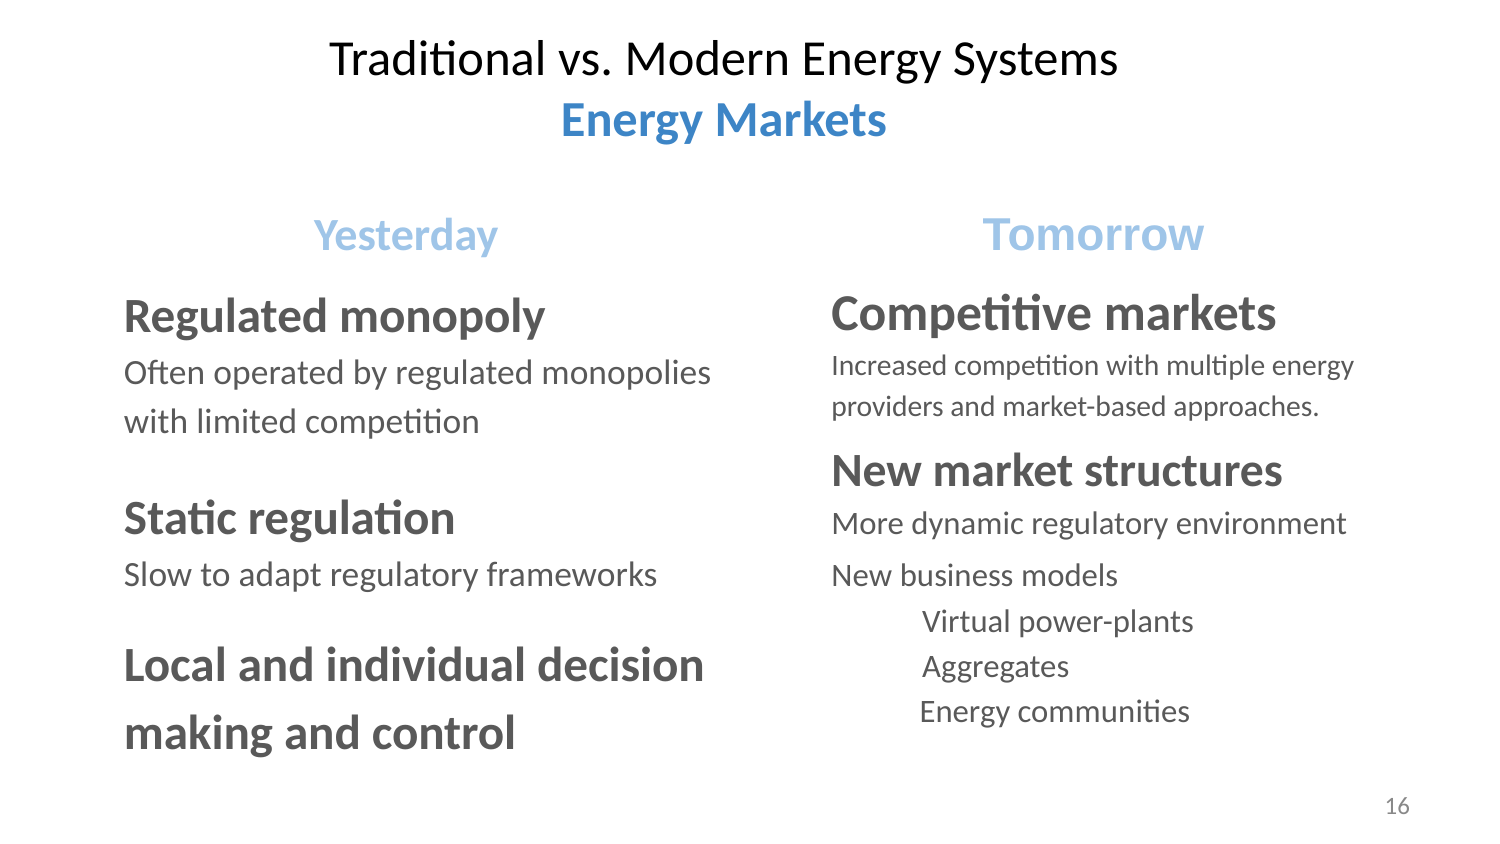

# Traditional vs. Modern Energy Systems Energy Markets
Yesterday
Tomorrow
Competitive markets
Increased competition with multiple energy providers and market-based approaches.
New market structures
More dynamic regulatory environment
New business models
Virtual power-plants
Aggregates
                   Energy communities
Regulated monopoly
Often operated by regulated monopolies with limited competition

Static regulation
Slow to adapt regulatory frameworks

Local and individual decision making and control

16